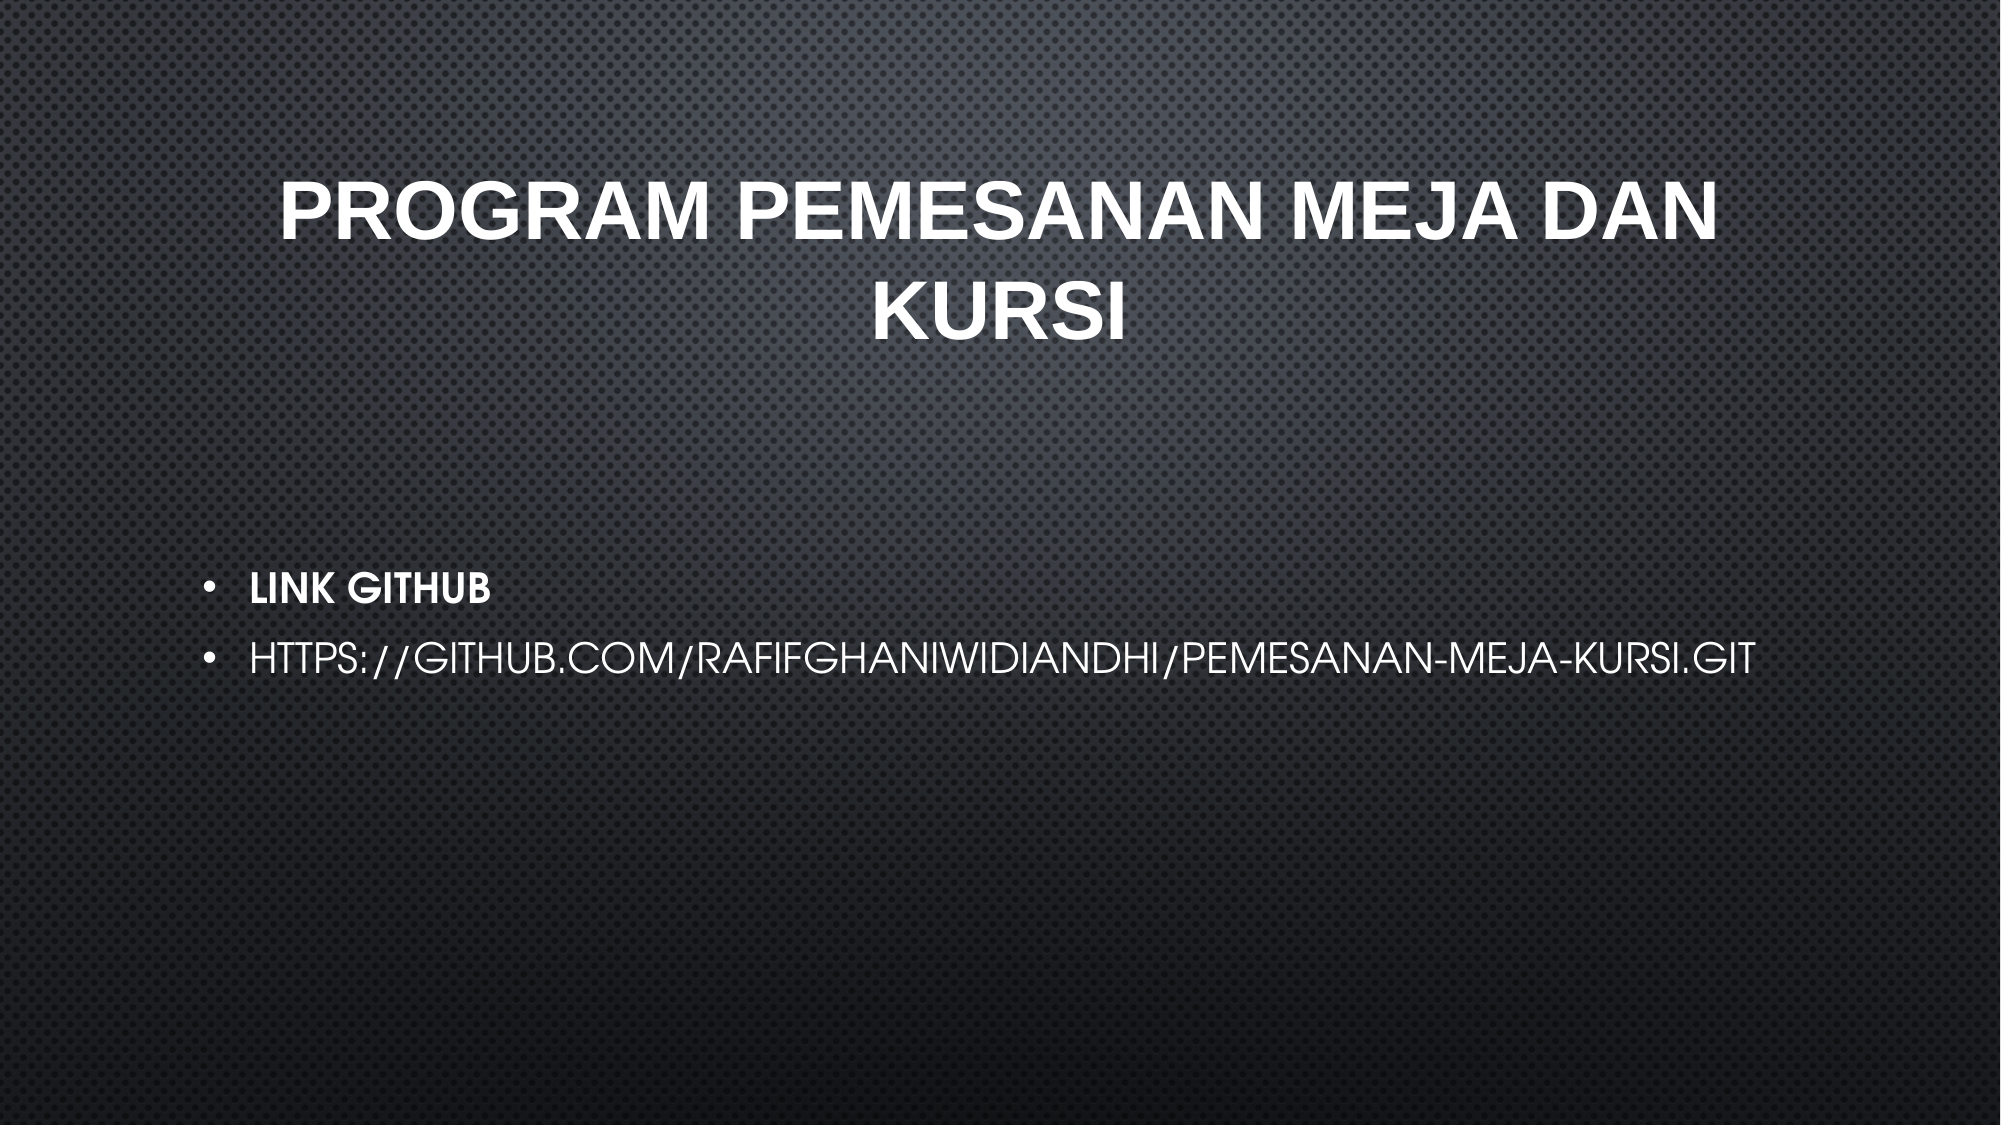

# PROGRAM PEMESANAN MEJA DAN KURSI
LINK GITHUB
https://github.com/rafifghaniwidiandhi/pemesanan-meja-kursi.git